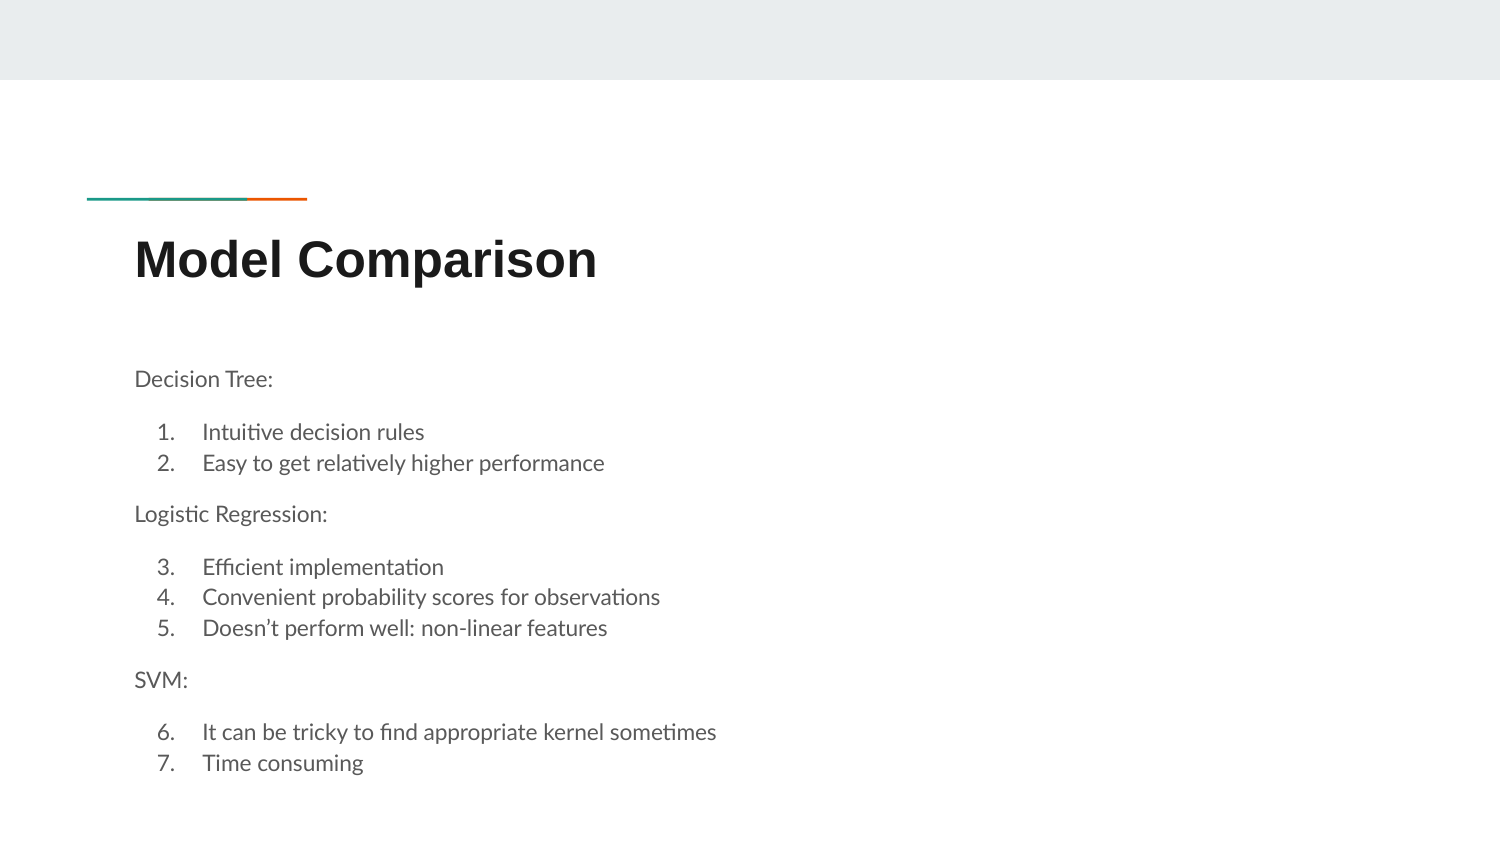

# Model Comparison
Decision Tree:
Intuitive decision rules
Easy to get relatively higher performance
Logistic Regression:
Efficient implementation
Convenient probability scores for observations
Doesn’t perform well: non-linear features
SVM:
It can be tricky to find appropriate kernel sometimes
Time consuming